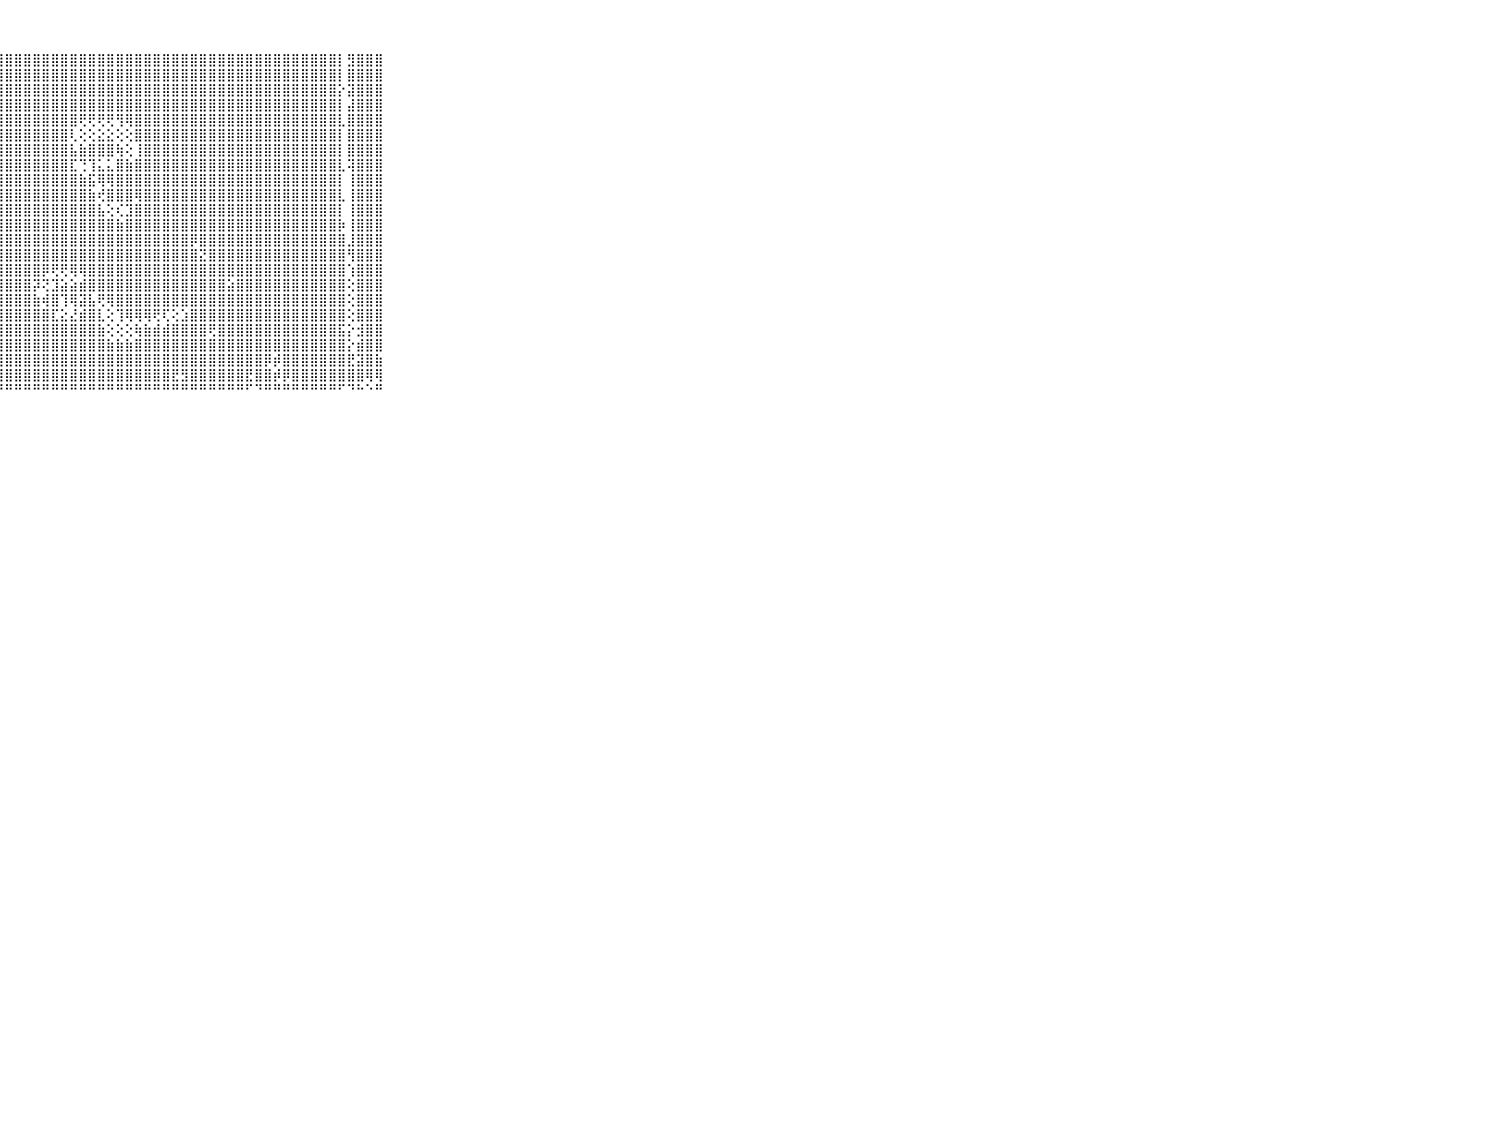

⠀⠀⠀⠀⠀⠀⠀⠀⠀⠀⠀⣿⣿⣿⣿⣿⣿⣿⣿⣿⣿⣿⣿⣿⣿⣿⣿⣿⣿⣿⣿⣿⣿⣿⣿⣿⣿⣿⣿⣿⣿⣿⣿⣿⣿⣿⣿⣿⣿⣿⣿⣿⣿⣿⣿⣿⣿⣿⣿⣿⣿⣿⣿⣿⡇⣻⣿⣿⣿⠀⠀⠀⠀⠀⠀⠀⠀⠀⠀⠀⠀
⠀⠀⠀⠀⠀⠀⠀⠀⠀⠀⠀⣿⣿⣿⣿⣿⣿⣿⣿⣿⣿⣿⣿⣿⣿⣿⣿⣿⣿⣿⣿⣿⣿⣿⣿⣿⣿⣿⣿⣿⣿⣿⣿⣿⣿⣿⣿⣿⣿⣿⣿⣿⣿⣿⣿⣿⣿⣿⣿⣿⣿⣿⣿⣿⡇⣿⣿⣿⣿⠀⠀⠀⠀⠀⠀⠀⠀⠀⠀⠀⠀
⠀⠀⠀⠀⠀⠀⠀⠀⠀⠀⠀⣿⣿⣿⣿⣿⣿⣿⣿⣿⣿⣿⣿⣿⣿⣿⣿⣿⣿⣿⣿⣿⣿⣿⣿⣿⣿⣿⣿⣿⣿⣿⣿⣿⣿⣿⣿⣿⣿⣿⣿⣿⣿⣿⣿⣿⣿⣿⣿⣿⣿⣿⣿⣿⡕⣽⣿⣿⣿⠀⠀⠀⠀⠀⠀⠀⠀⠀⠀⠀⠀
⠀⠀⠀⠀⠀⠀⠀⠀⠀⠀⠀⣿⣿⣿⣿⣿⣿⣿⣿⣿⣿⣿⣿⣿⣿⣿⣿⣿⣿⣿⣿⣿⣿⣿⣿⣿⣿⣿⣿⣿⣿⣿⣿⣿⣿⣿⣿⣿⣿⣿⣿⣿⣿⣿⣿⣿⣿⣿⣿⣿⣿⣿⣿⣿⡇⣼⣿⣿⣿⠀⠀⠀⠀⠀⠀⠀⠀⠀⠀⠀⠀
⠀⠀⠀⠀⠀⠀⠀⠀⠀⠀⠀⣿⣿⣿⣿⣿⣿⣿⣿⣿⣿⣿⣿⣿⣿⣿⣿⣿⣿⣿⣿⣿⣿⣿⣿⣿⢟⢟⢟⢟⢻⢿⣿⣿⣿⣿⣿⣿⣿⣿⣿⣿⣿⣿⣿⣿⣿⣿⣿⣿⣿⣿⣿⣿⣇⣿⣿⣿⣿⠀⠀⠀⠀⠀⠀⠀⠀⠀⠀⠀⠀
⠀⠀⠀⠀⠀⠀⠀⠀⠀⠀⠀⣿⣿⣿⣿⣿⣿⣿⣿⣿⣿⣿⣿⣿⣿⣿⣿⣿⣿⣿⣿⣿⣿⣿⣿⢇⢕⢕⣕⣕⢕⢕⣿⣿⣿⣿⣿⣿⣿⣿⣿⣿⣿⣿⣿⣿⣿⣿⣿⣿⣿⣿⣿⣿⡇⣿⣿⣿⣿⠀⠀⠀⠀⠀⠀⠀⠀⠀⠀⠀⠀
⠀⠀⠀⠀⠀⠀⠀⠀⠀⠀⠀⣿⣿⣿⣿⣿⣿⣿⣿⣿⣿⣿⣿⣿⣿⣿⣿⣿⣿⣿⣿⣿⣿⣿⣿⣧⣷⣿⣿⣿⢷⢕⢸⣿⣿⣿⣿⣿⣿⣿⣿⣿⣿⣿⣿⣿⣿⣿⣿⣿⣿⣿⣿⣿⡇⣿⣿⣿⣿⠀⠀⠀⠀⠀⠀⠀⠀⠀⠀⠀⠀
⠀⠀⠀⠀⠀⠀⠀⠀⠀⠀⠀⣿⣿⣿⣿⣿⣿⣿⣿⣿⣿⣿⣿⣿⣿⣿⣿⣿⣿⣿⣿⣿⣿⣿⣿⣏⢙⢹⣅⣅⣿⣷⣿⣿⣿⣿⣿⣿⣿⣿⣿⣿⣿⣿⣿⣿⣿⣿⣿⣿⣿⣿⣿⣿⣇⢽⣿⣿⣿⠀⠀⠀⠀⠀⠀⠀⠀⠀⠀⠀⠀
⠀⠀⠀⠀⠀⠀⠀⠀⠀⠀⠀⣿⣿⣿⣿⣿⣿⣿⣿⣿⣿⣿⣿⣿⣿⣿⣿⣿⣿⣿⣿⣿⣿⣿⣿⣿⣷⣯⢿⢿⣿⣿⣿⣿⣿⣿⣿⣿⣿⣿⣿⣿⣿⣿⣿⣿⣿⣿⣿⣿⣿⣿⣿⣿⡇⢸⣿⣿⣿⠀⠀⠀⠀⠀⠀⠀⠀⠀⠀⠀⠀
⠀⠀⠀⠀⠀⠀⠀⠀⠀⠀⠀⣿⣿⣿⣿⣿⣿⣿⣿⣿⣿⣿⣿⣿⣿⣿⣿⣿⣿⣿⣿⣿⣿⣿⣿⣿⣿⣷⢞⣿⣿⣿⢿⣿⣿⣿⣿⣿⣿⣿⣿⣿⣿⣿⣿⣿⣿⣿⣿⣿⣿⣿⣿⣿⣇⢸⣿⣿⣿⠀⠀⠀⠀⠀⠀⠀⠀⠀⠀⠀⠀
⠀⠀⠀⠀⠀⠀⠀⠀⠀⠀⠀⣿⣿⣿⣿⣿⣿⣿⣿⣿⣿⣿⣿⣿⣿⣿⣿⣿⣿⣿⣿⣿⣿⣿⣿⣿⣿⣿⣧⢕⢎⣹⣿⣿⣿⣿⣿⣿⣿⣿⣿⣿⣿⣿⣿⣿⣿⣿⣿⣿⣿⣿⣿⣿⡇⢸⣿⣿⣿⠀⠀⠀⠀⠀⠀⠀⠀⠀⠀⠀⠀
⠀⠀⠀⠀⠀⠀⠀⠀⠀⠀⠀⣿⣿⣿⣿⣿⣿⣿⣿⣿⣿⣿⣿⣿⣿⣿⣿⣿⣿⣿⣿⣿⣿⣿⣿⣿⣿⣿⣿⣿⣷⣿⣿⣿⣿⣿⣿⣿⣿⣿⣿⣿⣿⣿⣿⣿⣿⣿⣿⣿⣿⣿⣿⣿⡷⢸⣿⣿⣿⠀⠀⠀⠀⠀⠀⠀⠀⠀⠀⠀⠀
⠀⠀⠀⠀⠀⠀⠀⠀⠀⠀⠀⣿⣿⣿⣿⣿⣿⣿⣿⣿⣿⣿⣿⣿⣿⣿⣿⣿⣿⣿⣿⣿⣿⣿⣿⣿⣿⣿⣿⣿⣿⣿⣿⣿⣿⣿⣿⣿⡿⣿⣿⣿⣿⣿⣿⣿⣿⣿⣿⣿⣿⣿⣿⣿⣿⣸⣿⣿⣿⠀⠀⠀⠀⠀⠀⠀⠀⠀⠀⠀⠀
⠀⠀⠀⠀⠀⠀⠀⠀⠀⠀⠀⣿⣿⣿⣿⣿⣿⣿⣿⣿⣿⣿⣿⣿⣿⣿⣿⣿⣿⣿⣿⣿⣿⣿⣿⣿⣿⣿⣿⣿⣿⣿⣿⣿⣿⣿⣿⣿⣿⣝⣿⣿⣿⣿⣿⣿⣿⣿⣿⣿⣿⣿⣿⣿⣿⢻⣿⣿⣿⠀⠀⠀⠀⠀⠀⠀⠀⠀⠀⠀⠀
⠀⠀⠀⠀⠀⠀⠀⠀⠀⠀⠀⣿⣿⣿⣿⣿⣿⣿⣿⣿⣿⣿⣿⣿⣿⣿⣿⣿⣿⣿⣿⣿⡿⢟⢟⢿⢿⣿⣿⣿⣿⣿⣿⣿⣿⣿⣿⣿⣿⣿⣿⣿⣿⣿⣿⣿⣿⣿⣿⣿⣿⣿⣿⣿⣿⢱⣿⣿⣿⠀⠀⠀⠀⠀⠀⠀⠀⠀⠀⠀⠀
⠀⠀⠀⠀⠀⠀⠀⠀⠀⠀⠀⣿⣿⣿⣿⣿⣿⣿⣿⣿⣿⣿⣿⣿⣿⣿⣿⣿⣿⣿⣿⡽⢝⣹⣵⣵⣾⣿⣿⣿⣿⣿⣿⣿⣿⣿⣿⣿⣿⣿⣿⣿⣵⣿⣿⣿⣿⣿⣿⣿⣿⣿⣿⣿⣿⢕⣿⣿⣿⠀⠀⠀⠀⠀⠀⠀⠀⠀⠀⠀⠀
⠀⠀⠀⠀⠀⠀⠀⠀⠀⠀⠀⣿⣿⣿⣿⣿⣿⣿⣿⣿⣿⣿⣿⣿⣿⣿⣿⣿⣿⣿⣿⣷⢾⣿⢹⢿⣽⣧⢟⢿⣿⣿⣿⣿⣿⣿⣿⣿⣿⣿⣿⣿⣿⣿⣿⣿⣿⣿⣿⣿⣿⣿⣿⣿⣿⢕⣿⣿⣿⠀⠀⠀⠀⠀⠀⠀⠀⠀⠀⠀⠀
⠀⠀⠀⠀⠀⠀⠀⠀⠀⠀⠀⣿⣿⣿⣿⣿⣿⣿⣿⣿⣿⣿⣿⣿⣿⣿⣿⣿⣿⣿⣿⣿⣿⣏⣕⣜⣾⣿⣇⢕⢹⢿⢿⢿⢟⢏⢕⣱⣿⣿⣿⣿⣿⣿⣿⣿⣿⣿⣿⣿⣿⣿⣿⣿⣿⢕⣿⣿⣿⠀⠀⠀⠀⠀⠀⠀⠀⠀⠀⠀⠀
⠀⠀⠀⠀⠀⠀⠀⠀⠀⠀⠀⣿⣿⣿⣿⣿⣿⣿⣿⣿⣿⣿⣿⣿⣿⣿⣿⣿⣿⣿⣿⣿⣿⣿⣿⣿⣿⣿⣷⢕⢕⢕⢷⣷⣾⣾⣿⣿⣿⣿⢟⣿⣿⣿⣿⣿⣿⣿⣿⣿⣿⣿⣿⣿⣯⡕⣺⣿⣿⠀⠀⠀⠀⠀⠀⠀⠀⠀⠀⠀⠀
⠀⠀⠀⠀⠀⠀⠀⠀⠀⠀⠀⣿⣿⣿⣿⣿⣿⣿⣿⣿⣿⣿⣿⣿⣿⣿⣿⣿⣿⣿⣿⣿⣿⣿⣿⣿⣿⣿⣿⣷⣷⣷⣿⣿⣿⣿⣿⣿⣿⣿⣿⣿⣿⣿⣿⣿⣿⣿⣿⣿⣿⣿⣿⣿⣿⡕⣾⣿⣿⠀⠀⠀⠀⠀⠀⠀⠀⠀⠀⠀⠀
⠀⠀⠀⠀⠀⠀⠀⠀⠀⠀⠀⣿⣿⣿⣿⣿⣿⣿⣿⣿⣿⣿⣿⣿⣿⣿⣿⣿⣿⣿⣿⣿⣿⣿⣿⣿⣿⣿⣿⣿⣿⣿⣿⣿⣿⣿⣿⣿⣿⣿⣿⣿⣿⣿⣿⣿⡿⡾⣿⣿⣿⣿⣿⣿⣿⣟⣽⣿⣷⠀⠀⠀⠀⠀⠀⠀⠀⠀⠀⠀⠀
⠀⠀⠀⠀⠀⠀⠀⠀⠀⠀⠀⣿⣿⣿⣿⣿⣿⣿⣿⣿⣿⣿⣿⣿⣿⣿⣿⣿⣿⣿⣿⣿⣿⣿⣿⣿⣿⣿⣿⣿⣿⣿⣿⣿⣿⣿⣟⣻⣿⣿⣿⣿⣿⣿⣟⣿⣿⡾⡿⣿⣿⣿⣿⣿⣿⣿⣿⢿⢿⠀⠀⠀⠀⠀⠀⠀⠀⠀⠀⠀⠀
⠀⠀⠀⠀⠀⠀⠀⠀⠀⠀⠀⠛⠛⠛⠛⠛⠛⠛⠛⠛⠛⠛⠛⠛⠛⠛⠛⠛⠛⠛⠛⠛⠛⠛⠛⠛⠛⠛⠛⠛⠛⠛⠛⠛⠛⠛⠛⠛⠛⠛⠛⠛⠛⠛⠋⠙⠛⠛⠛⠛⠛⠛⠛⠛⠋⠙⠓⠑⠛⠀⠀⠀⠀⠀⠀⠀⠀⠀⠀⠀⠀